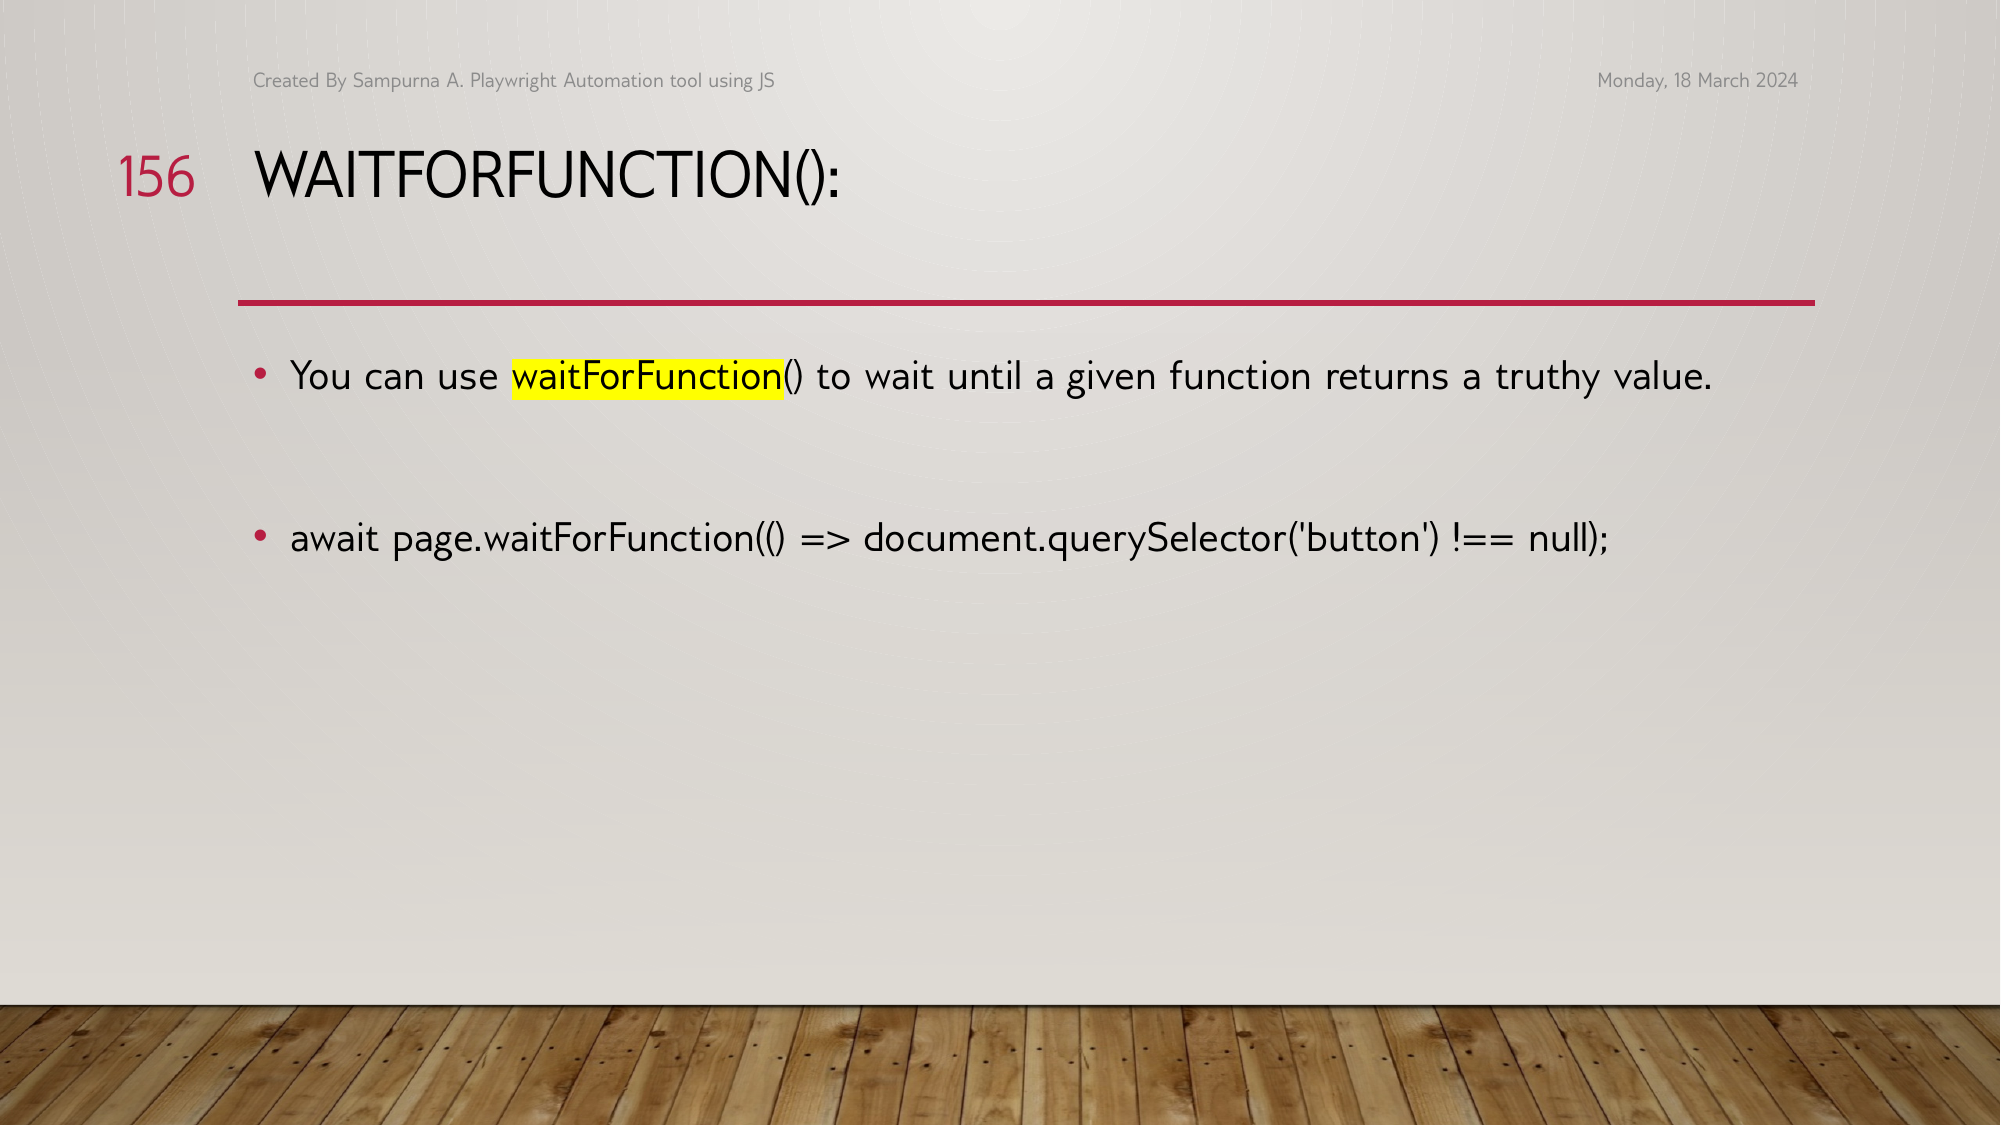

Created By Sampurna A. Playwright Automation tool using JS
Monday, 18 March 2024
156
# waitForFunction():
You can use waitForFunction() to wait until a given function returns a truthy value.

await page.waitForFunction(() => document.querySelector('button') !== null);